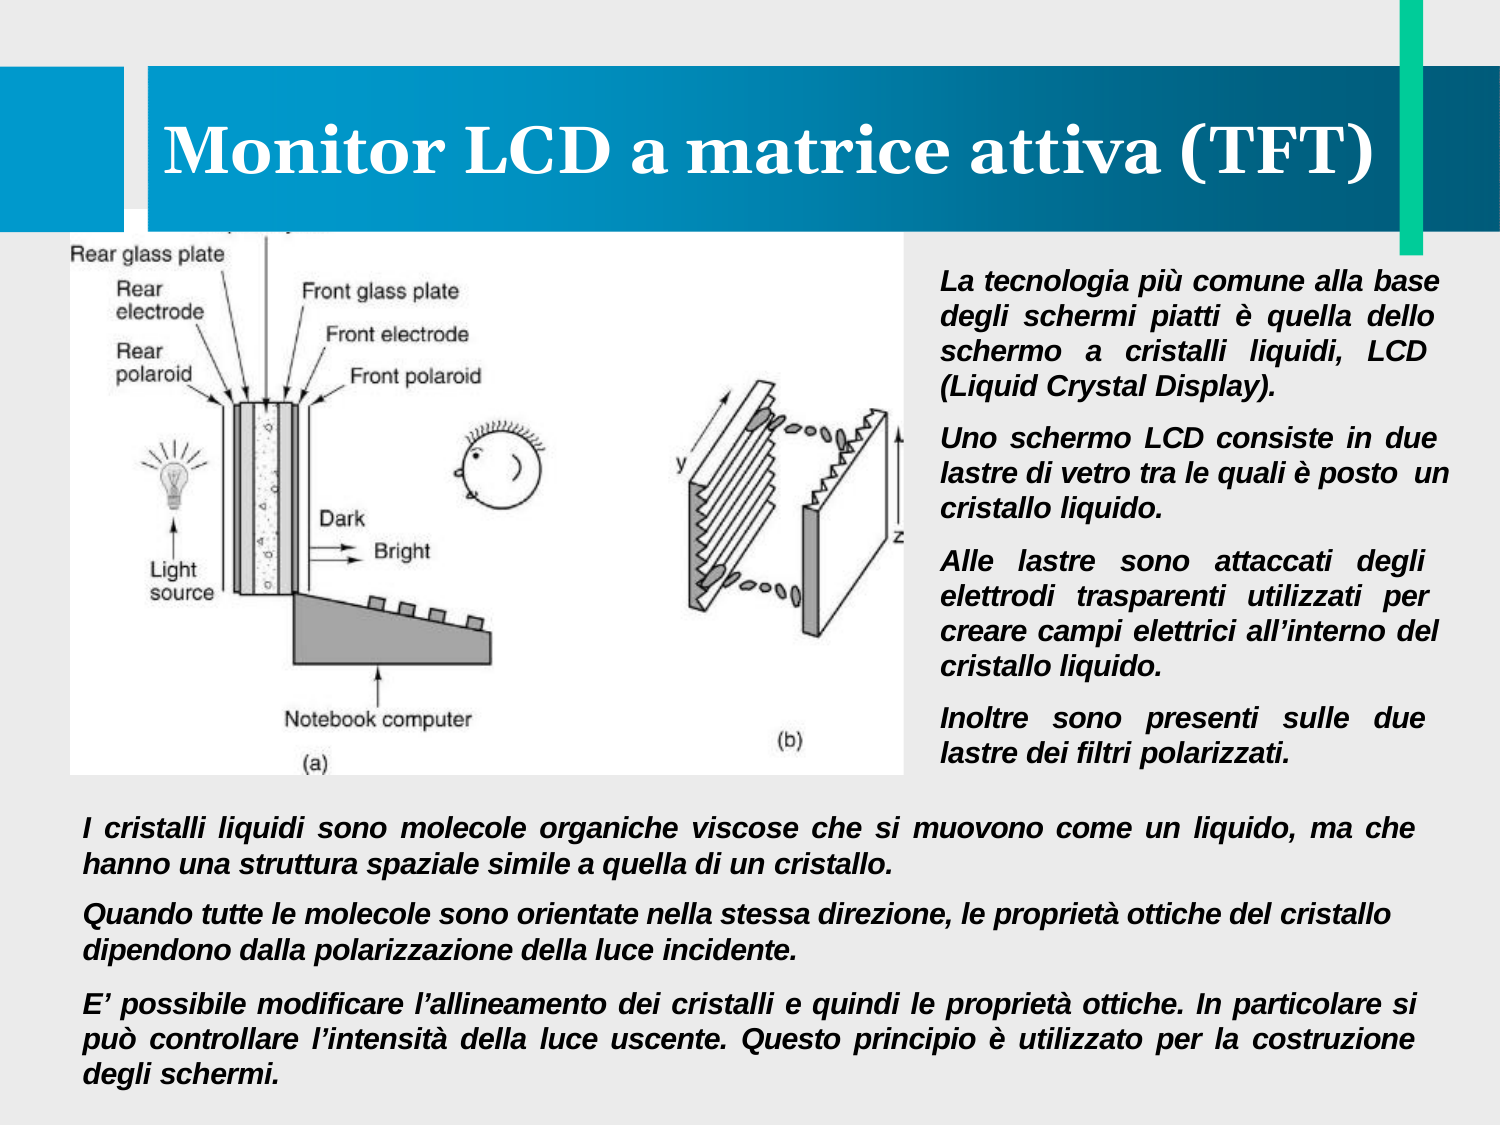

# Monitor LCD a matrice attiva (TFT)

La tecnologia più comune alla base  degli schermi piatti è quella dello  schermo a cristalli liquidi, LCD  (Liquid Crystal Display).
Uno schermo LCD consiste in due  lastre di vetro tra le quali è posto  un cristallo liquido.
Alle lastre sono attaccati degli  elettrodi trasparenti utilizzati per  creare campi elettrici all’interno del  cristallo liquido.
Inoltre sono presenti sulle due  lastre dei filtri polarizzati.

I cristalli liquidi sono molecole organiche viscose che si muovono come un liquido, ma che  hanno una struttura spaziale simile a quella di un cristallo.
Quando tutte le molecole sono orientate nella stessa direzione, le proprietà ottiche del cristallo
dipendono dalla polarizzazione della luce incidente.
E’ possibile modificare l’allineamento dei cristalli e quindi le proprietà ottiche. In particolare si  può controllare l’intensità della luce uscente. Questo principio è utilizzato per la costruzione  degli schermi.